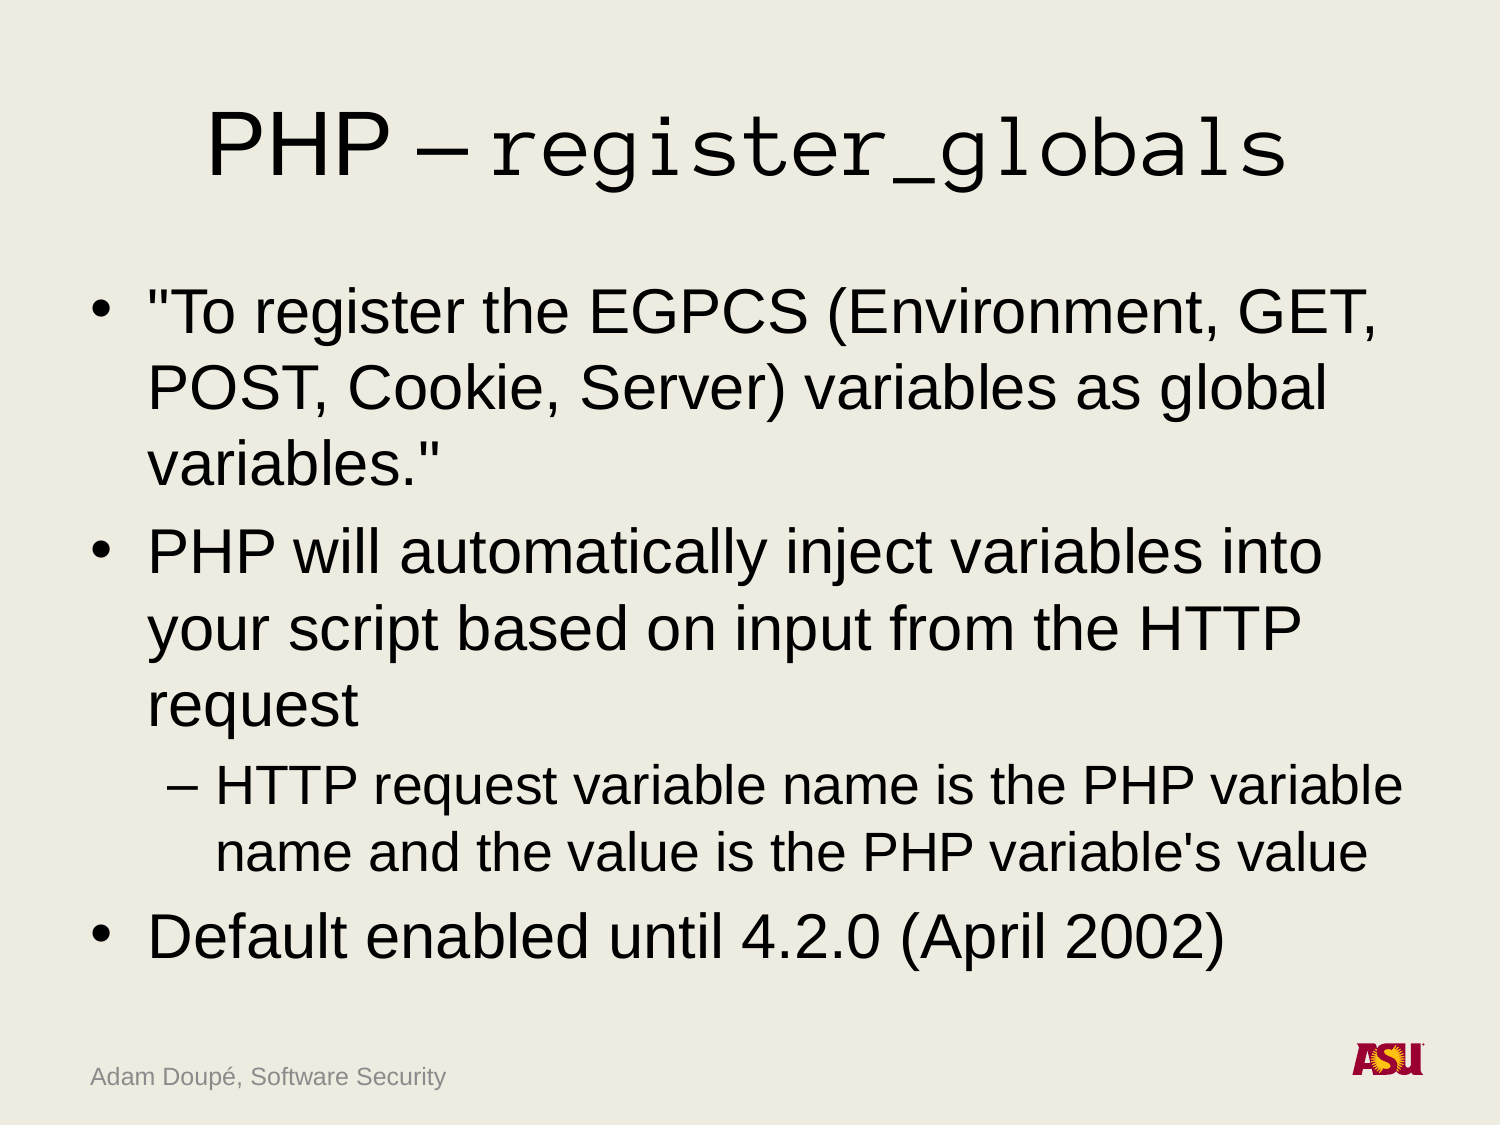

# PHP – register_globals
"To register the EGPCS (Environment, GET, POST, Cookie, Server) variables as global variables."
PHP will automatically inject variables into your script based on input from the HTTP request
HTTP request variable name is the PHP variable name and the value is the PHP variable's value
Default enabled until 4.2.0 (April 2002)